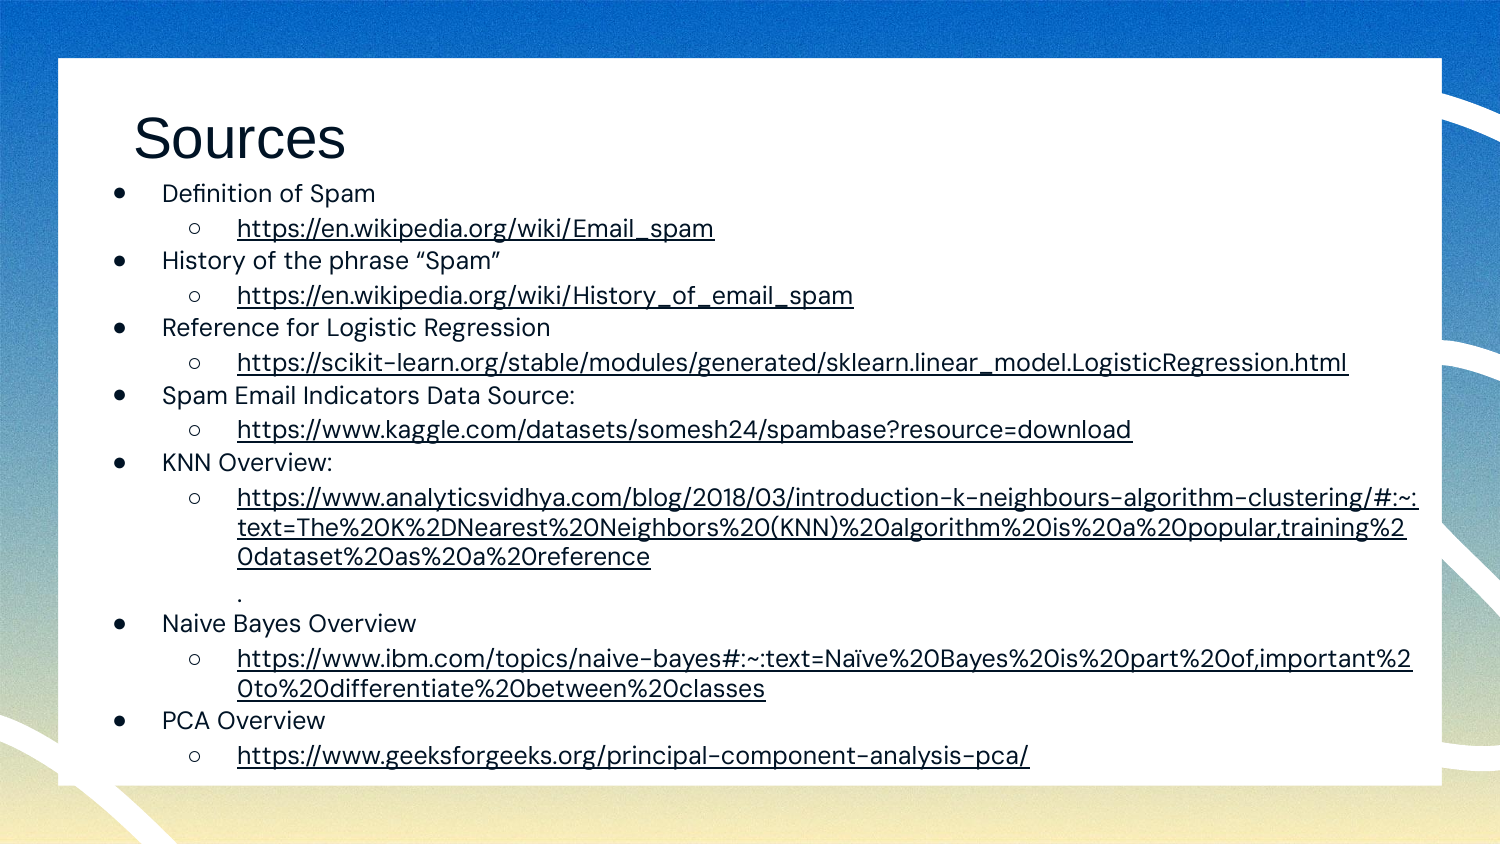

# Sources
Definition of Spam
https://en.wikipedia.org/wiki/Email_spam
History of the phrase “Spam”
https://en.wikipedia.org/wiki/History_of_email_spam
Reference for Logistic Regression
https://scikit-learn.org/stable/modules/generated/sklearn.linear_model.LogisticRegression.html
Spam Email Indicators Data Source:
https://www.kaggle.com/datasets/somesh24/spambase?resource=download
KNN Overview:
https://www.analyticsvidhya.com/blog/2018/03/introduction-k-neighbours-algorithm-clustering/#:~:text=The%20K%2DNearest%20Neighbors%20(KNN)%20algorithm%20is%20a%20popular,training%20dataset%20as%20a%20reference.
Naive Bayes Overview
https://www.ibm.com/topics/naive-bayes#:~:text=Naïve%20Bayes%20is%20part%20of,important%20to%20differentiate%20between%20classes
PCA Overview
https://www.geeksforgeeks.org/principal-component-analysis-pca/